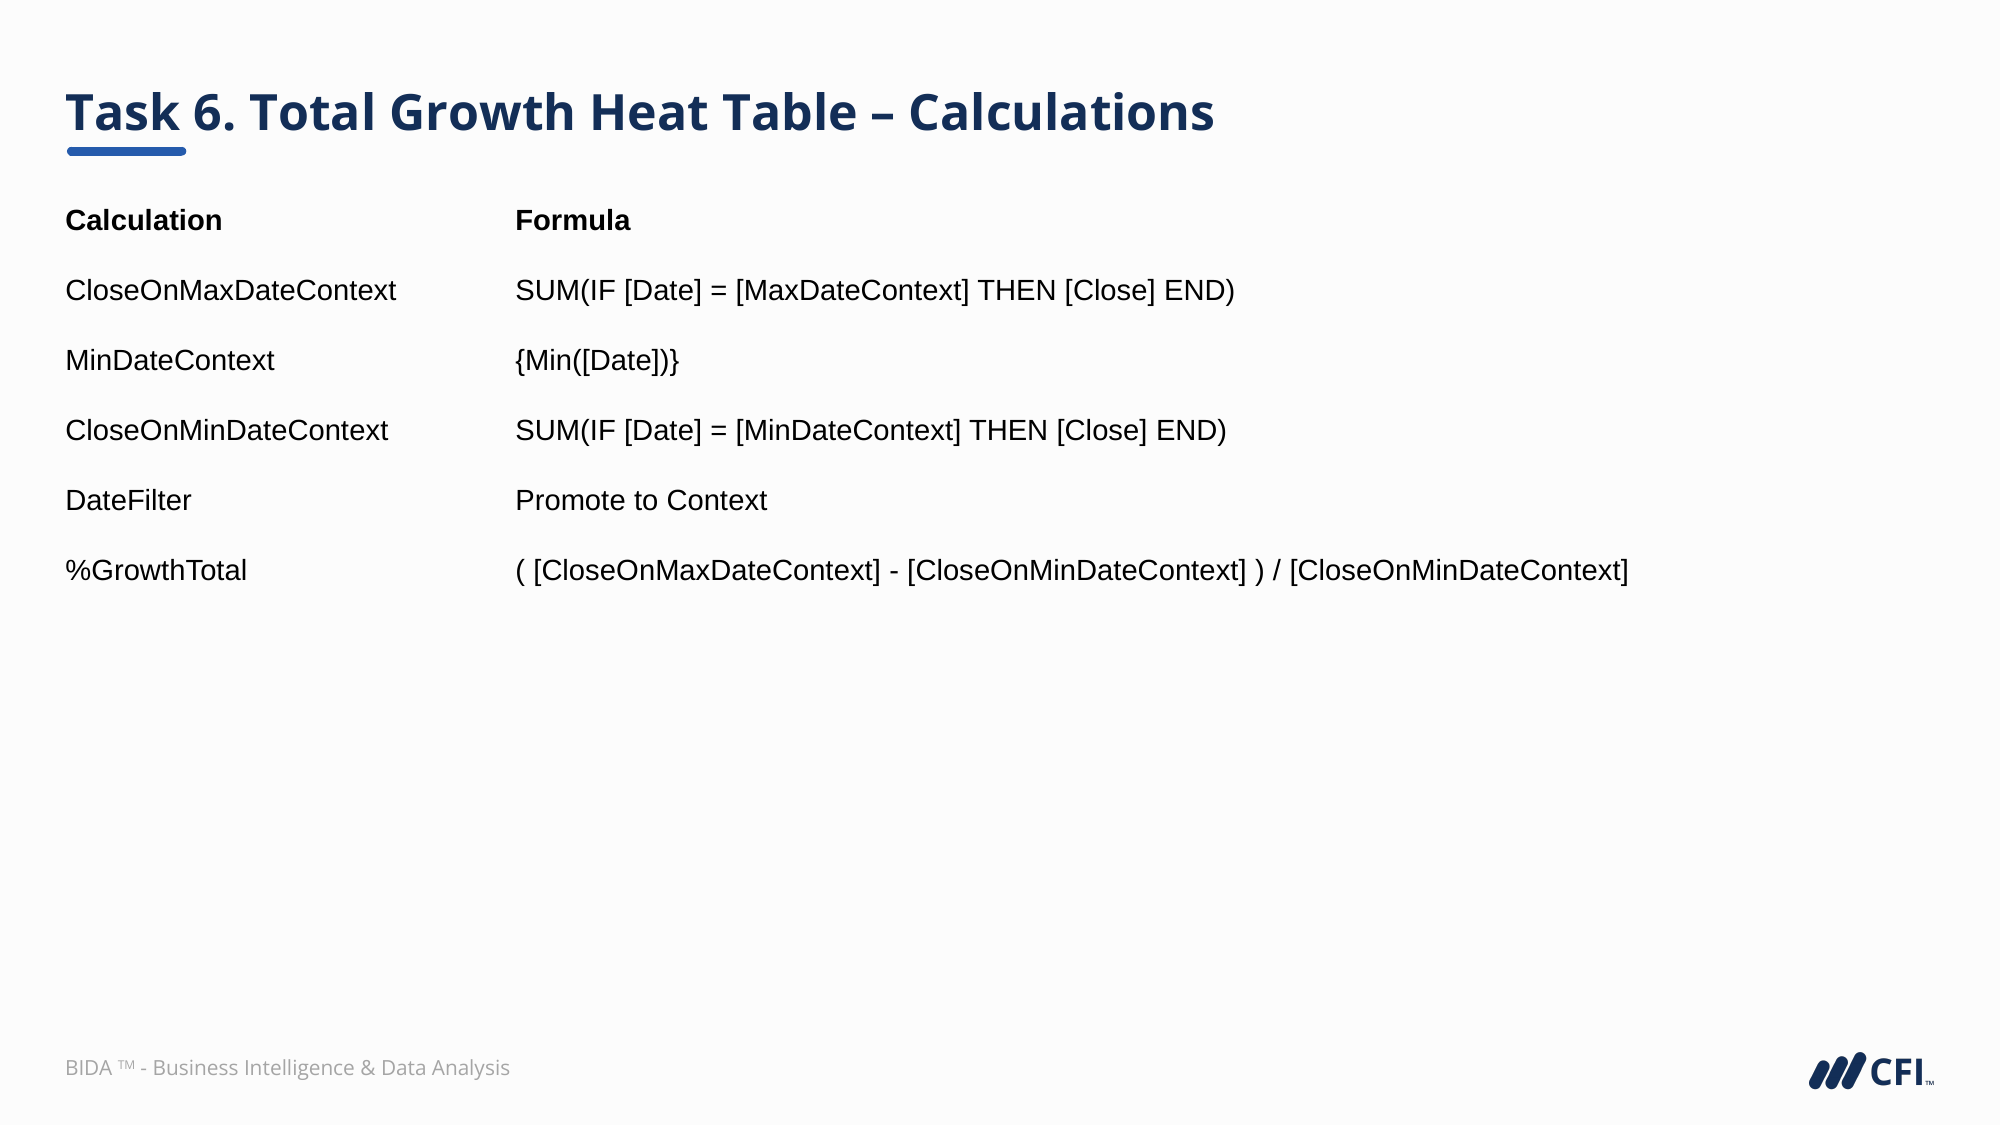

# Task 6. Total Growth Heat Table – Calculations
Calculation		Formula

CloseOnMaxDateContext	SUM(IF [Date] = [MaxDateContext] THEN [Close] END)

MinDateContext		{Min([Date])}

CloseOnMinDateContext	SUM(IF [Date] = [MinDateContext] THEN [Close] END)

DateFilter			Promote to Context

%GrowthTotal		( [CloseOnMaxDateContext] - [CloseOnMinDateContext] ) / [CloseOnMinDateContext]